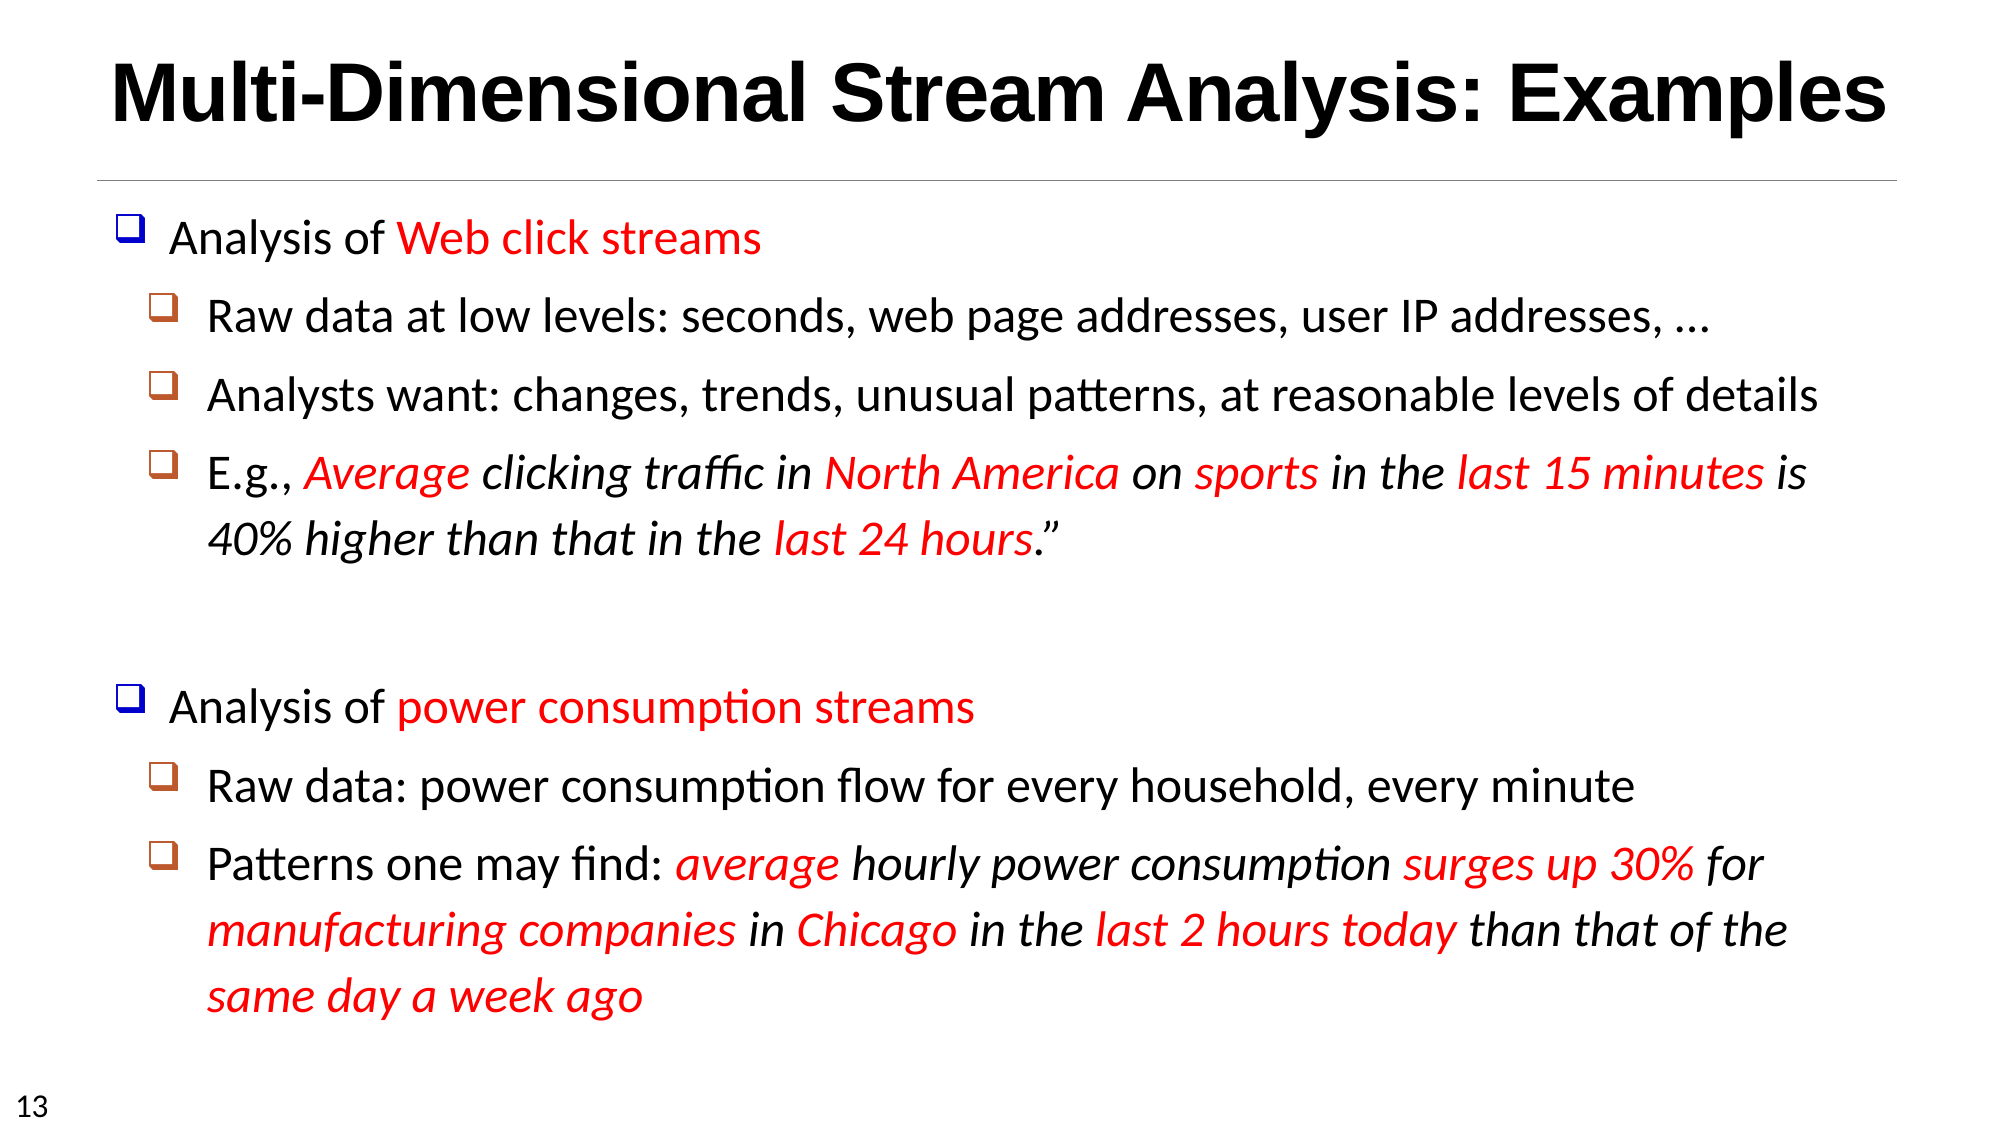

# Multi-Dimensional Stream Analysis: Examples
Analysis of Web click streams
Raw data at low levels: seconds, web page addresses, user IP addresses, …
Analysts want: changes, trends, unusual patterns, at reasonable levels of details
E.g., Average clicking traffic in North America on sports in the last 15 minutes is 40% higher than that in the last 24 hours.”

Analysis of power consumption streams
Raw data: power consumption flow for every household, every minute
Patterns one may find: average hourly power consumption surges up 30% for manufacturing companies in Chicago in the last 2 hours today than that of the same day a week ago